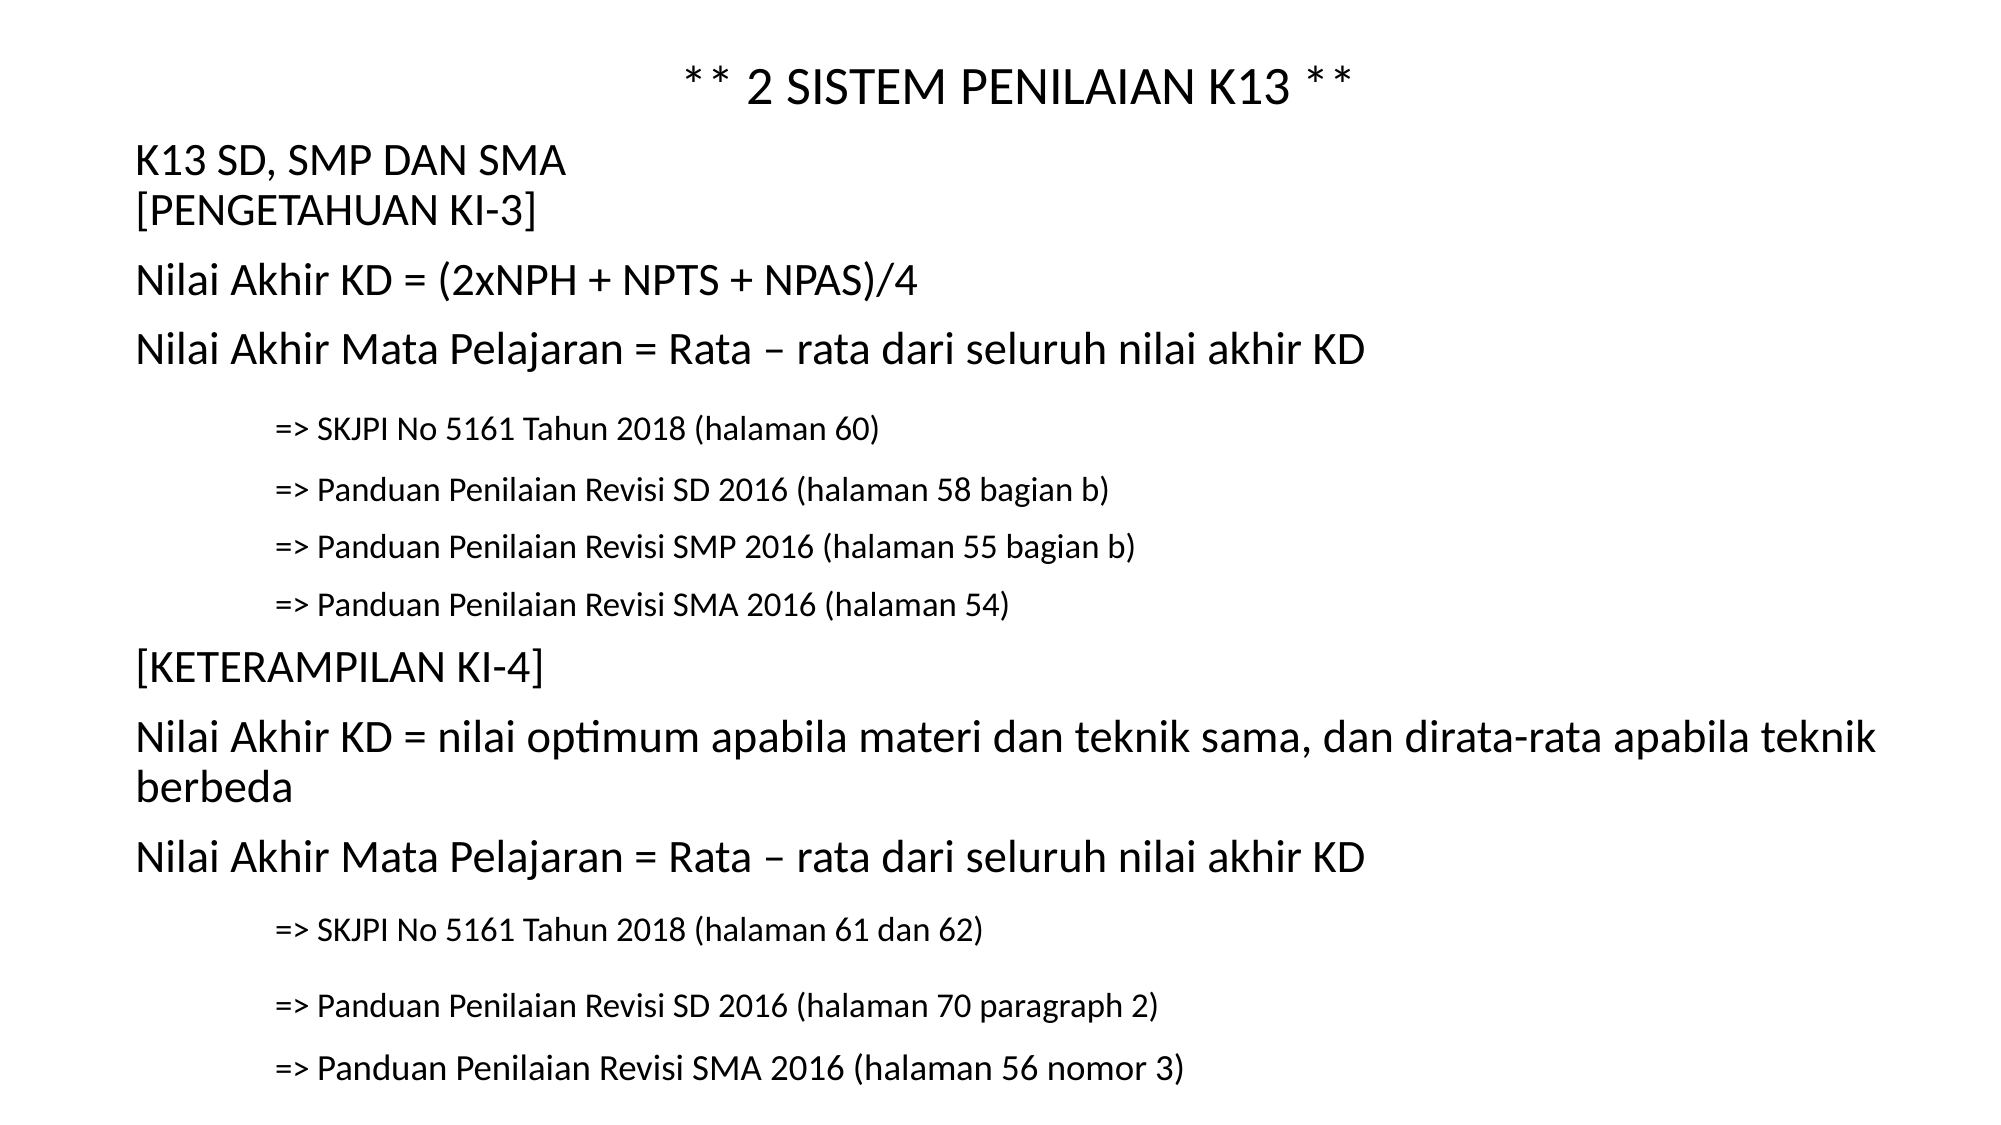

** 2 SISTEM PENILAIAN K13 **
K13 SD, SMP DAN SMA
[PENGETAHUAN KI-3]
Nilai Akhir KD = (2xNPH + NPTS + NPAS)/4
Nilai Akhir Mata Pelajaran = Rata – rata dari seluruh nilai akhir KD
	=> SKJPI No 5161 Tahun 2018 (halaman 60)
	=> Panduan Penilaian Revisi SD 2016 (halaman 58 bagian b)
	=> Panduan Penilaian Revisi SMP 2016 (halaman 55 bagian b)
	=> Panduan Penilaian Revisi SMA 2016 (halaman 54)
[KETERAMPILAN KI-4]
Nilai Akhir KD = nilai optimum apabila materi dan teknik sama, dan dirata-rata apabila teknik berbeda
Nilai Akhir Mata Pelajaran = Rata – rata dari seluruh nilai akhir KD
	=> SKJPI No 5161 Tahun 2018 (halaman 61 dan 62)
	=> Panduan Penilaian Revisi SD 2016 (halaman 70 paragraph 2)
	=> Panduan Penilaian Revisi SMA 2016 (halaman 56 nomor 3)